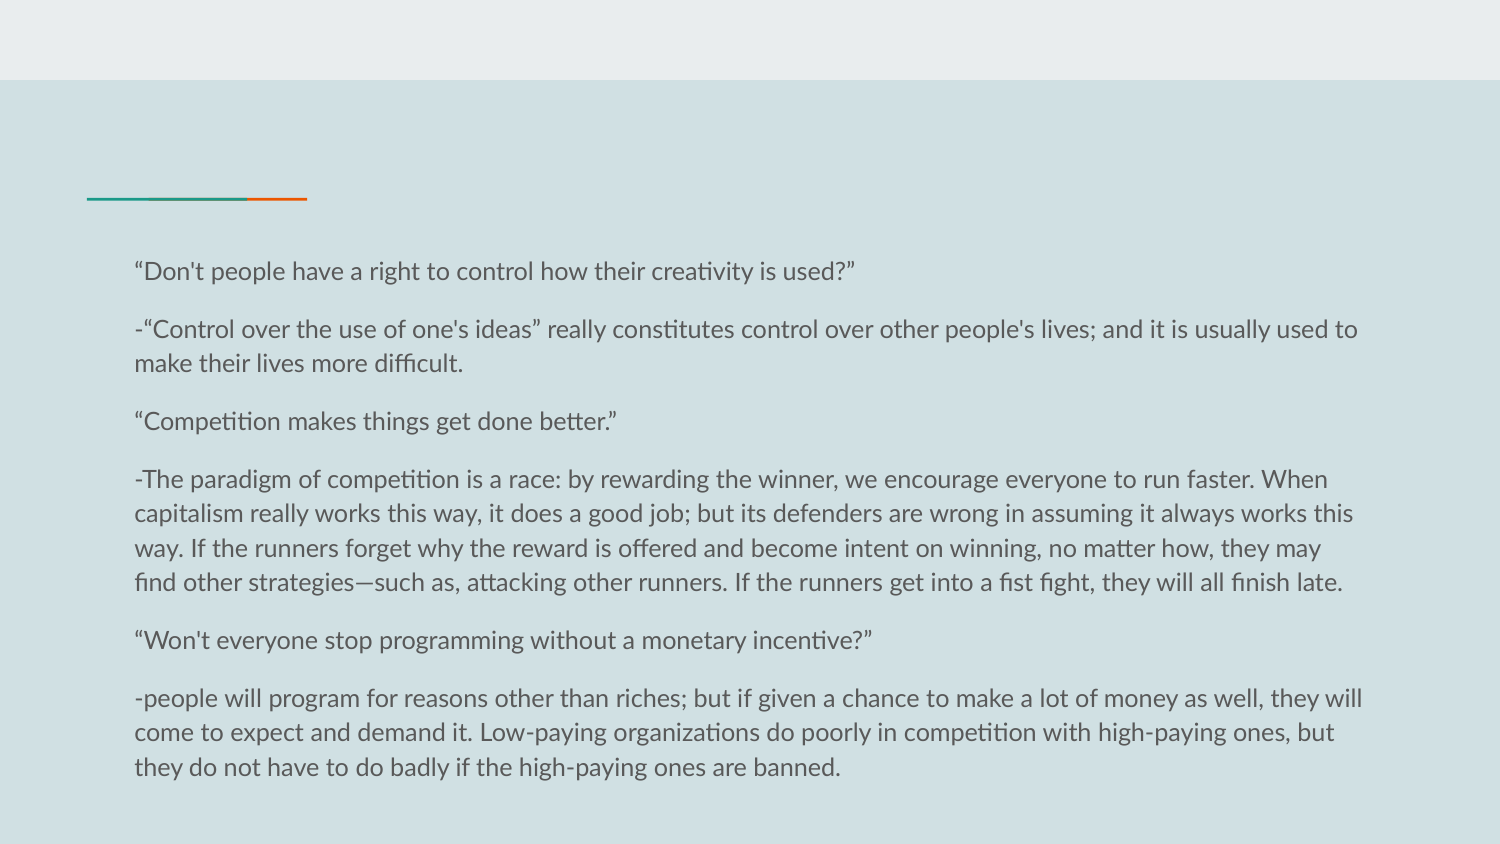

# .
“Don't people have a right to control how their creativity is used?”
-“Control over the use of one's ideas” really constitutes control over other people's lives; and it is usually used to make their lives more difficult.
“Competition makes things get done better.”
-The paradigm of competition is a race: by rewarding the winner, we encourage everyone to run faster. When capitalism really works this way, it does a good job; but its defenders are wrong in assuming it always works this way. If the runners forget why the reward is offered and become intent on winning, no matter how, they may find other strategies—such as, attacking other runners. If the runners get into a fist fight, they will all finish late.
“Won't everyone stop programming without a monetary incentive?”
-people will program for reasons other than riches; but if given a chance to make a lot of money as well, they will come to expect and demand it. Low-paying organizations do poorly in competition with high-paying ones, but they do not have to do badly if the high-paying ones are banned.